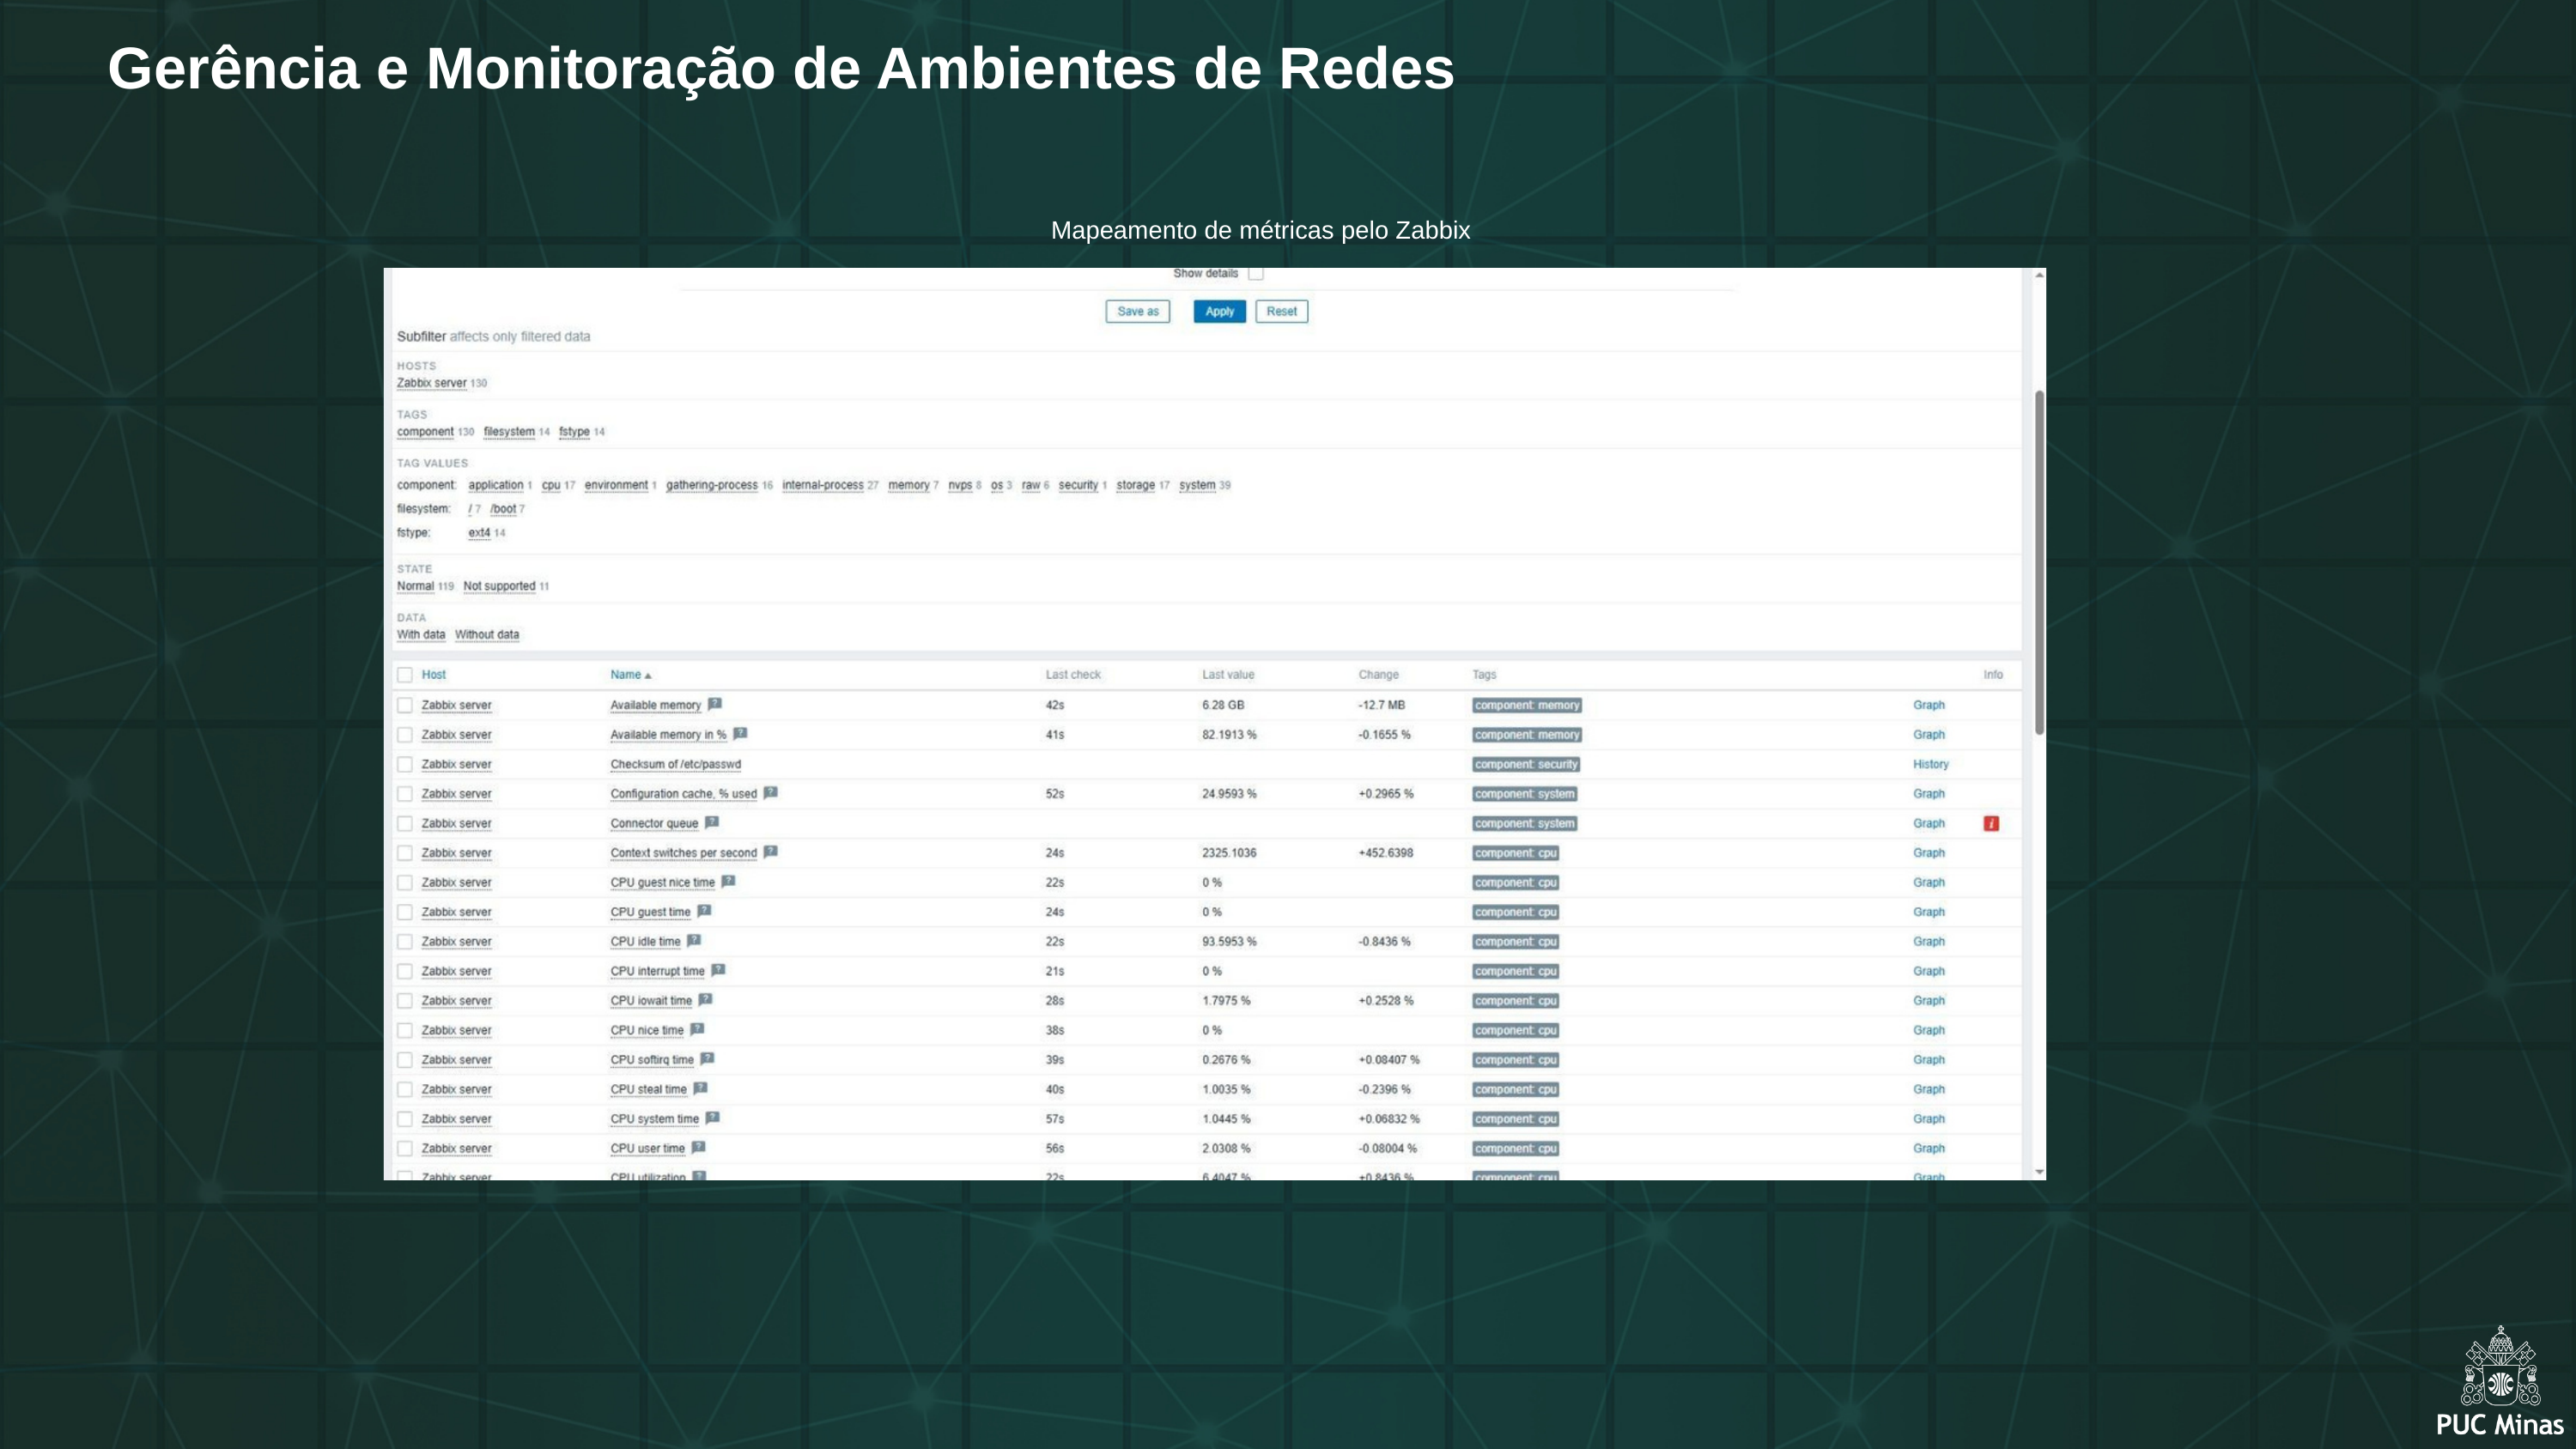

Gerência e Monitoração de Ambientes de Redes
Mapeamento de métricas pelo Zabbix